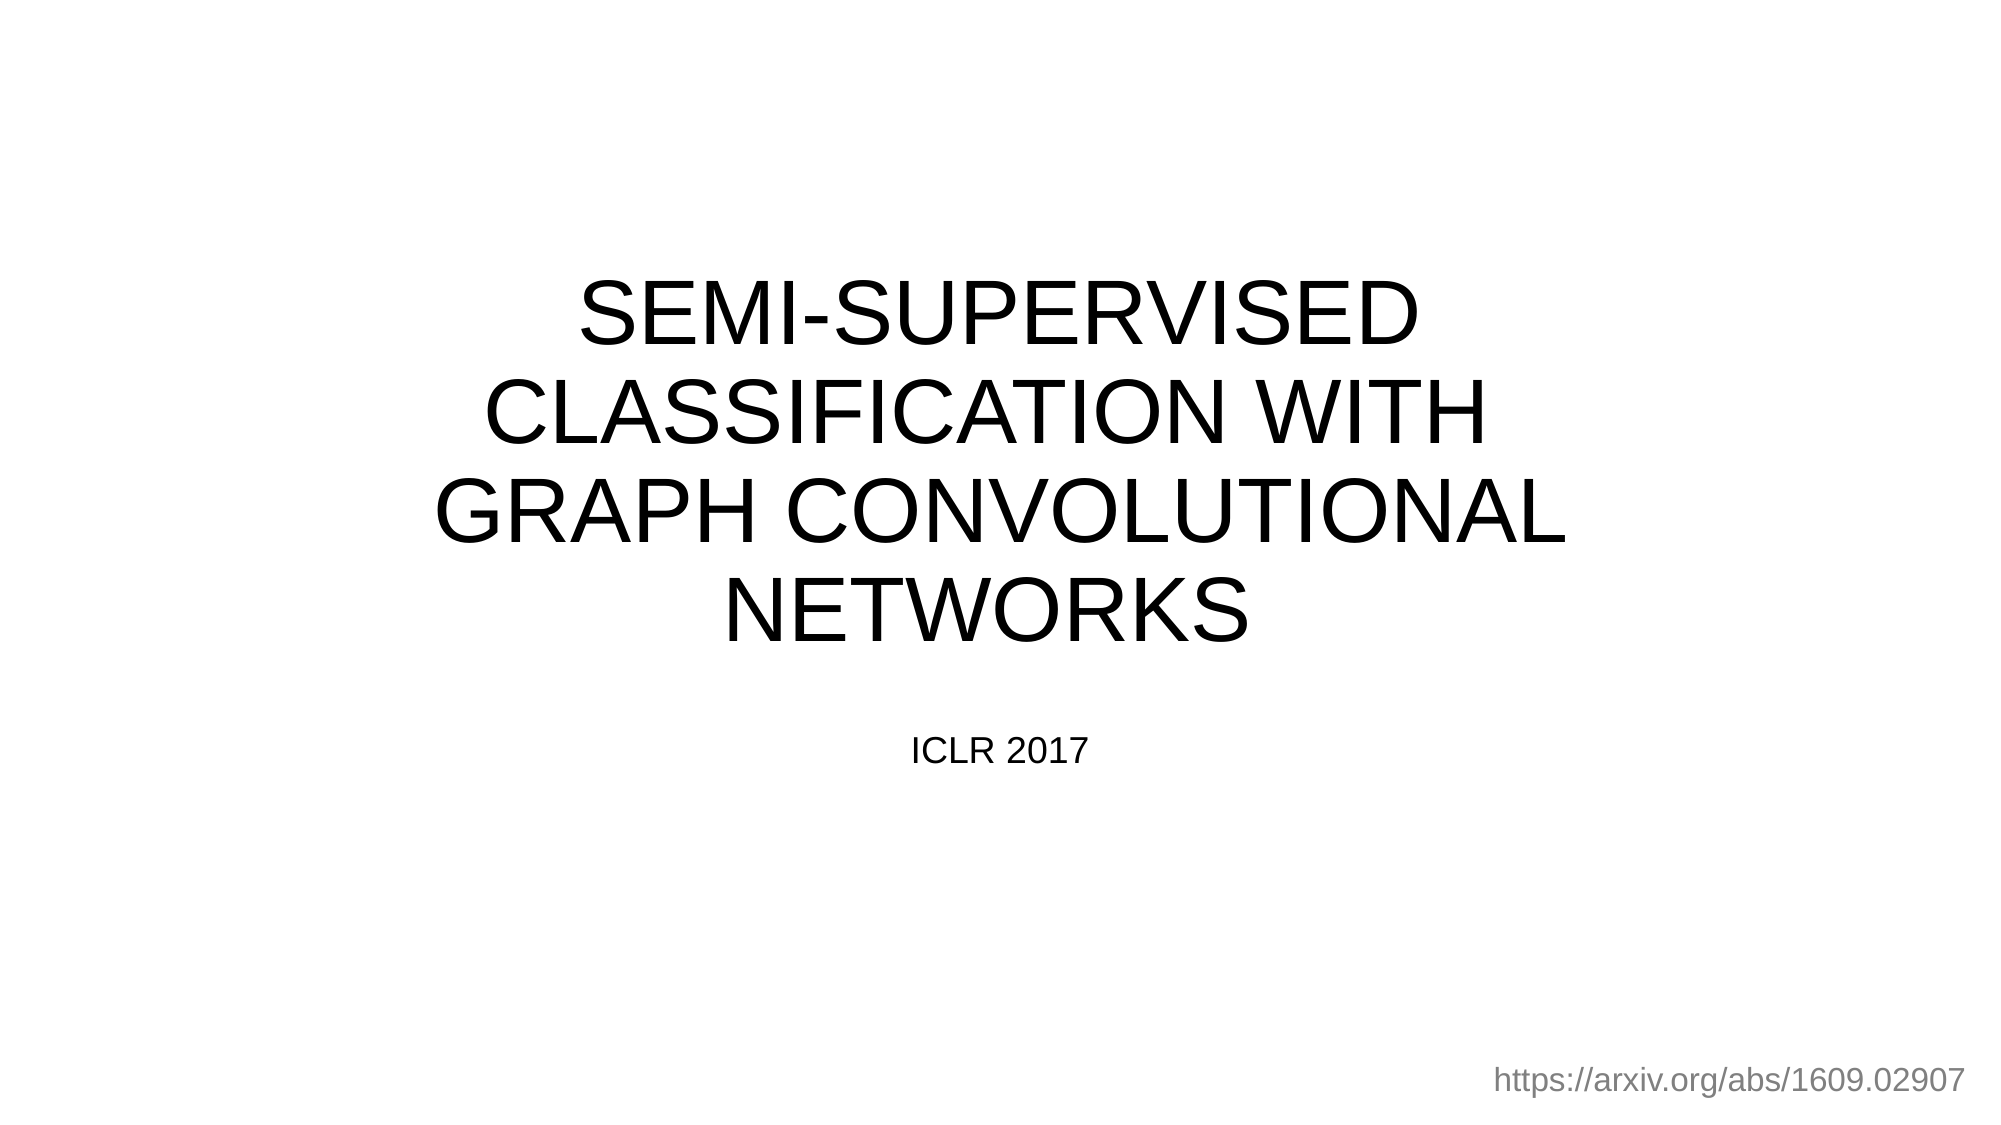

# SEMI-SUPERVISED CLASSIFICATION WITH GRAPH CONVOLUTIONAL NETWORKS
ICLR 2017
https://arxiv.org/abs/1609.02907